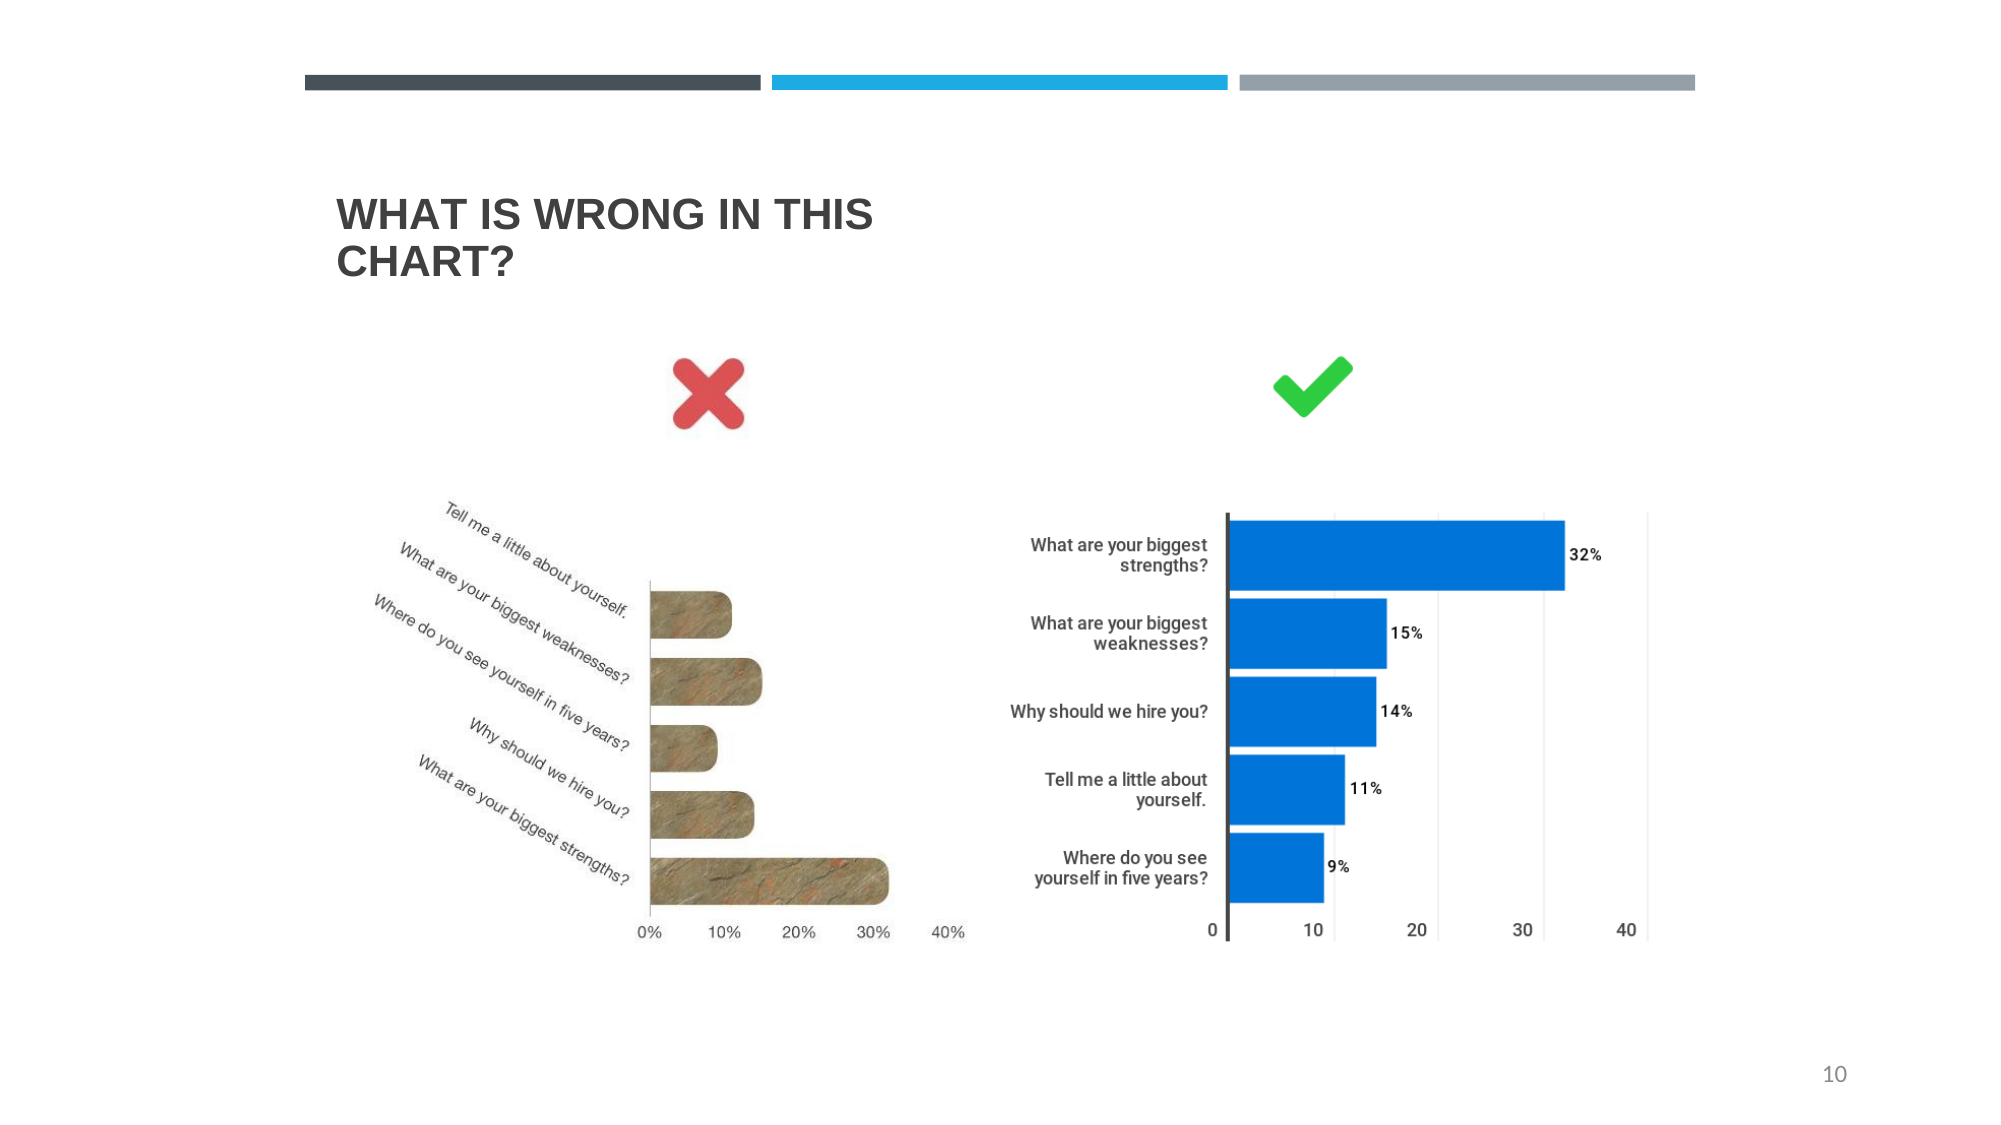

WHAT IS WRONG IN THIS CHART?

10